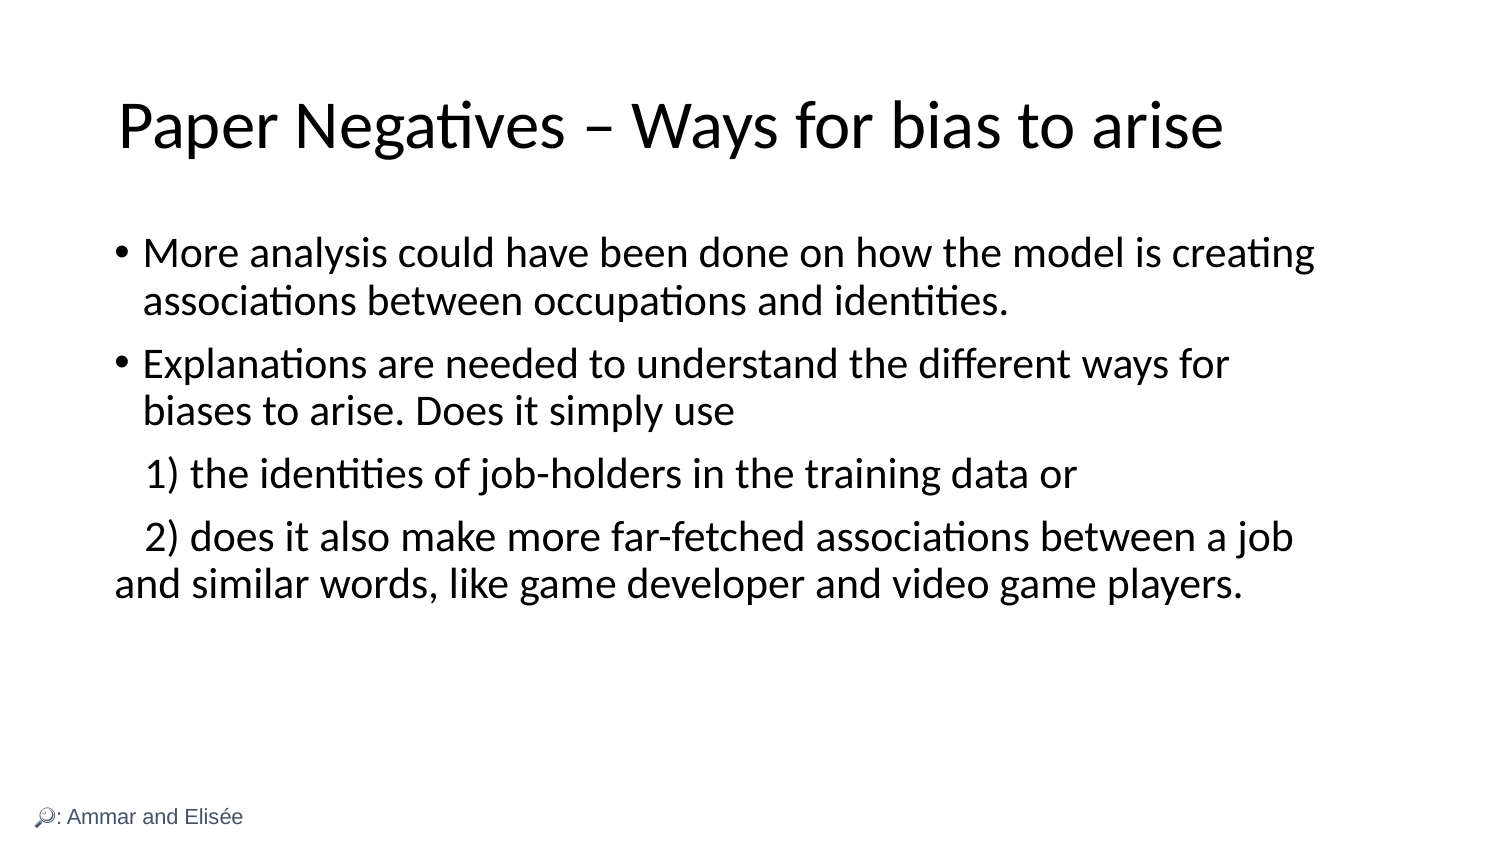

# Paper Negatives – Ways for bias to arise
More analysis could have been done on how the model is creating associations between occupations and identities.
Explanations are needed to understand the different ways for biases to arise. Does it simply use
   1) the identities of job-holders in the training data or
   2) does it also make more far-fetched associations between a job and similar words, like game developer and video game players.

🔎: Ammar and Elisée